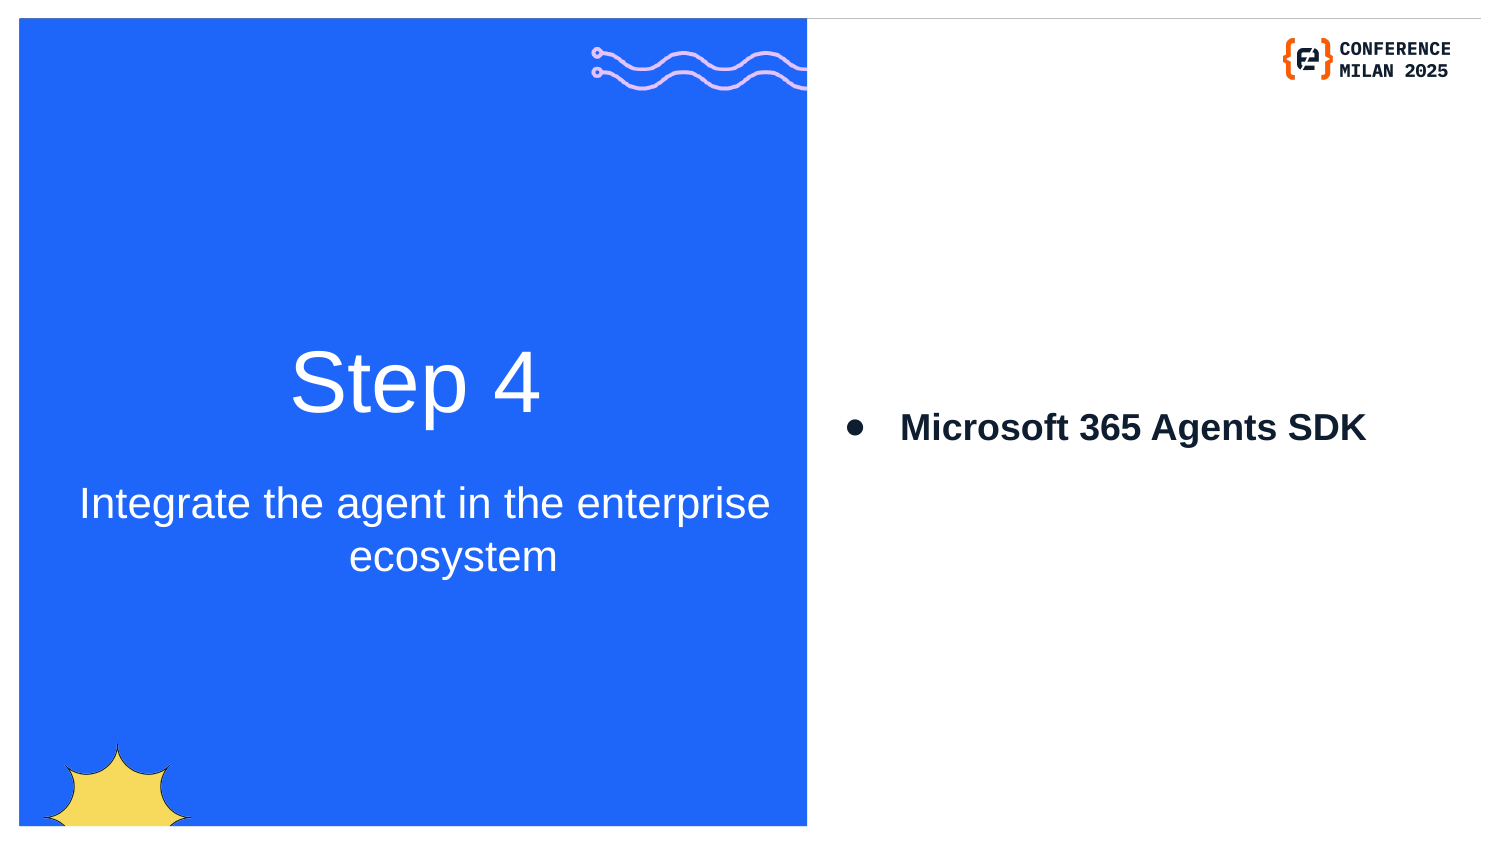

Microsoft 365 Agents SDK
# Step 4
Integrate the agent in the enterprise ecosystem